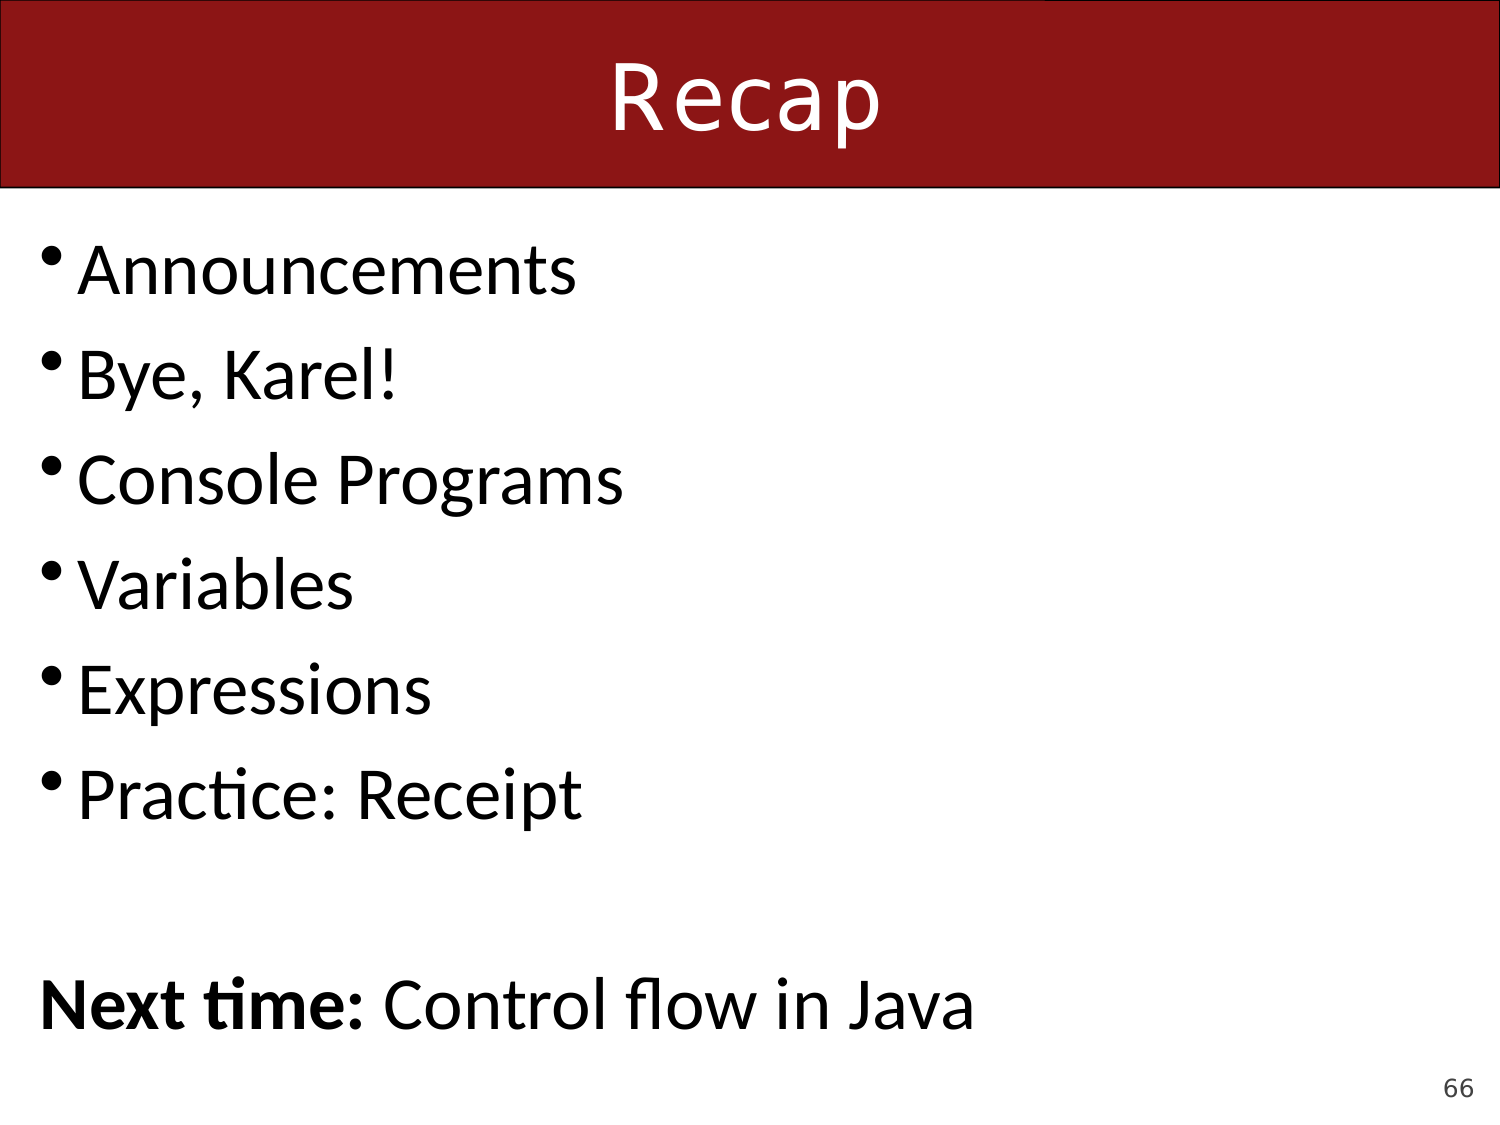

# Recap
Announcements
Bye, Karel!
Console Programs
Variables
Expressions
Practice: Receipt

Next time: Control flow in Java